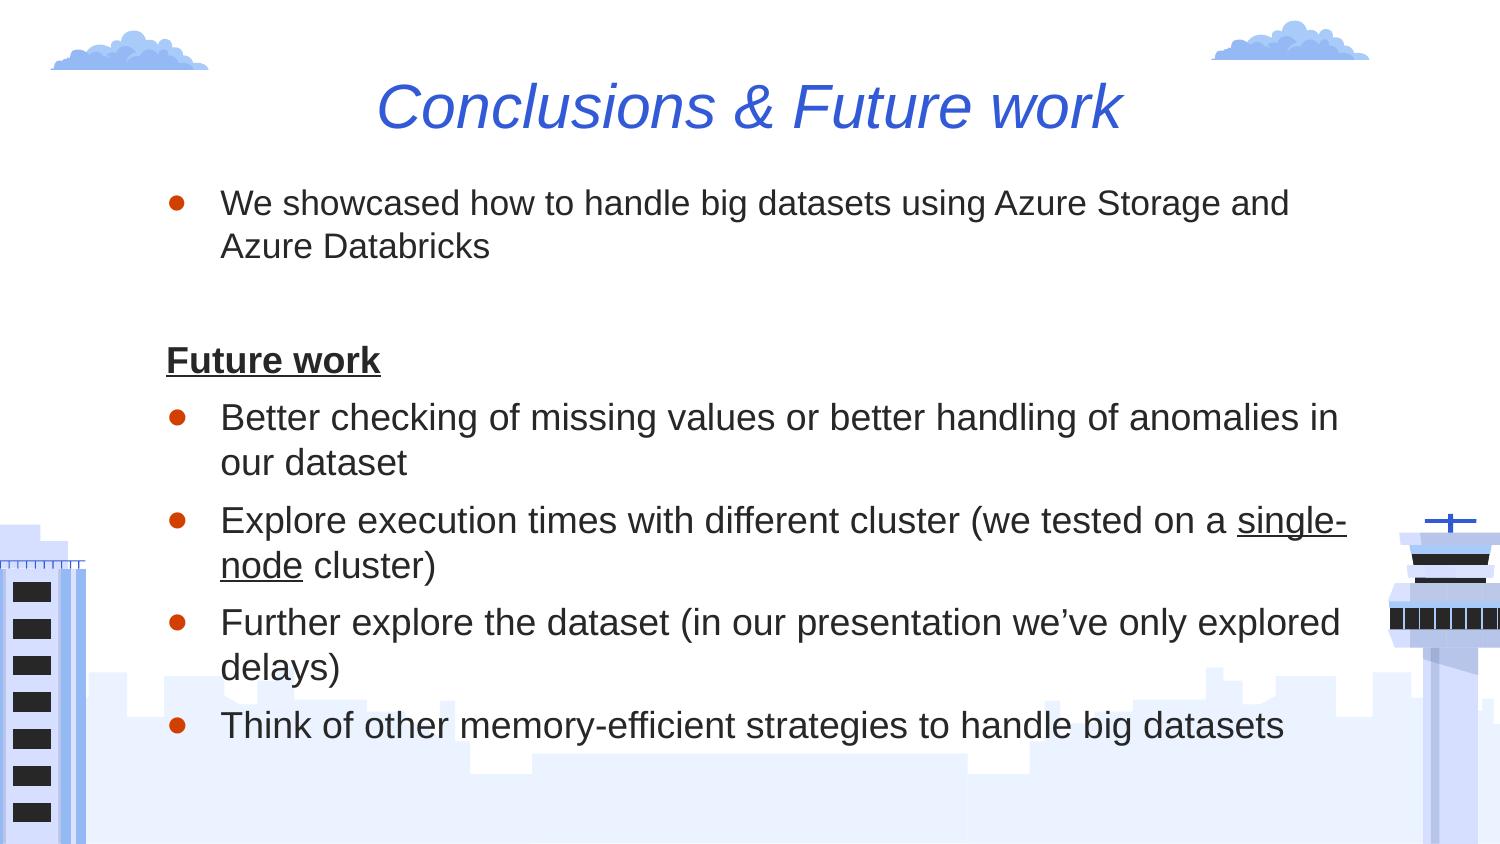

# Conclusions & Future work
We showcased how to handle big datasets using Azure Storage and Azure Databricks

Future work
Better checking of missing values or better handling of anomalies in our dataset
Explore execution times with different cluster (we tested on a single-node cluster)
Further explore the dataset (in our presentation we’ve only explored delays)
Think of other memory-efficient strategies to handle big datasets